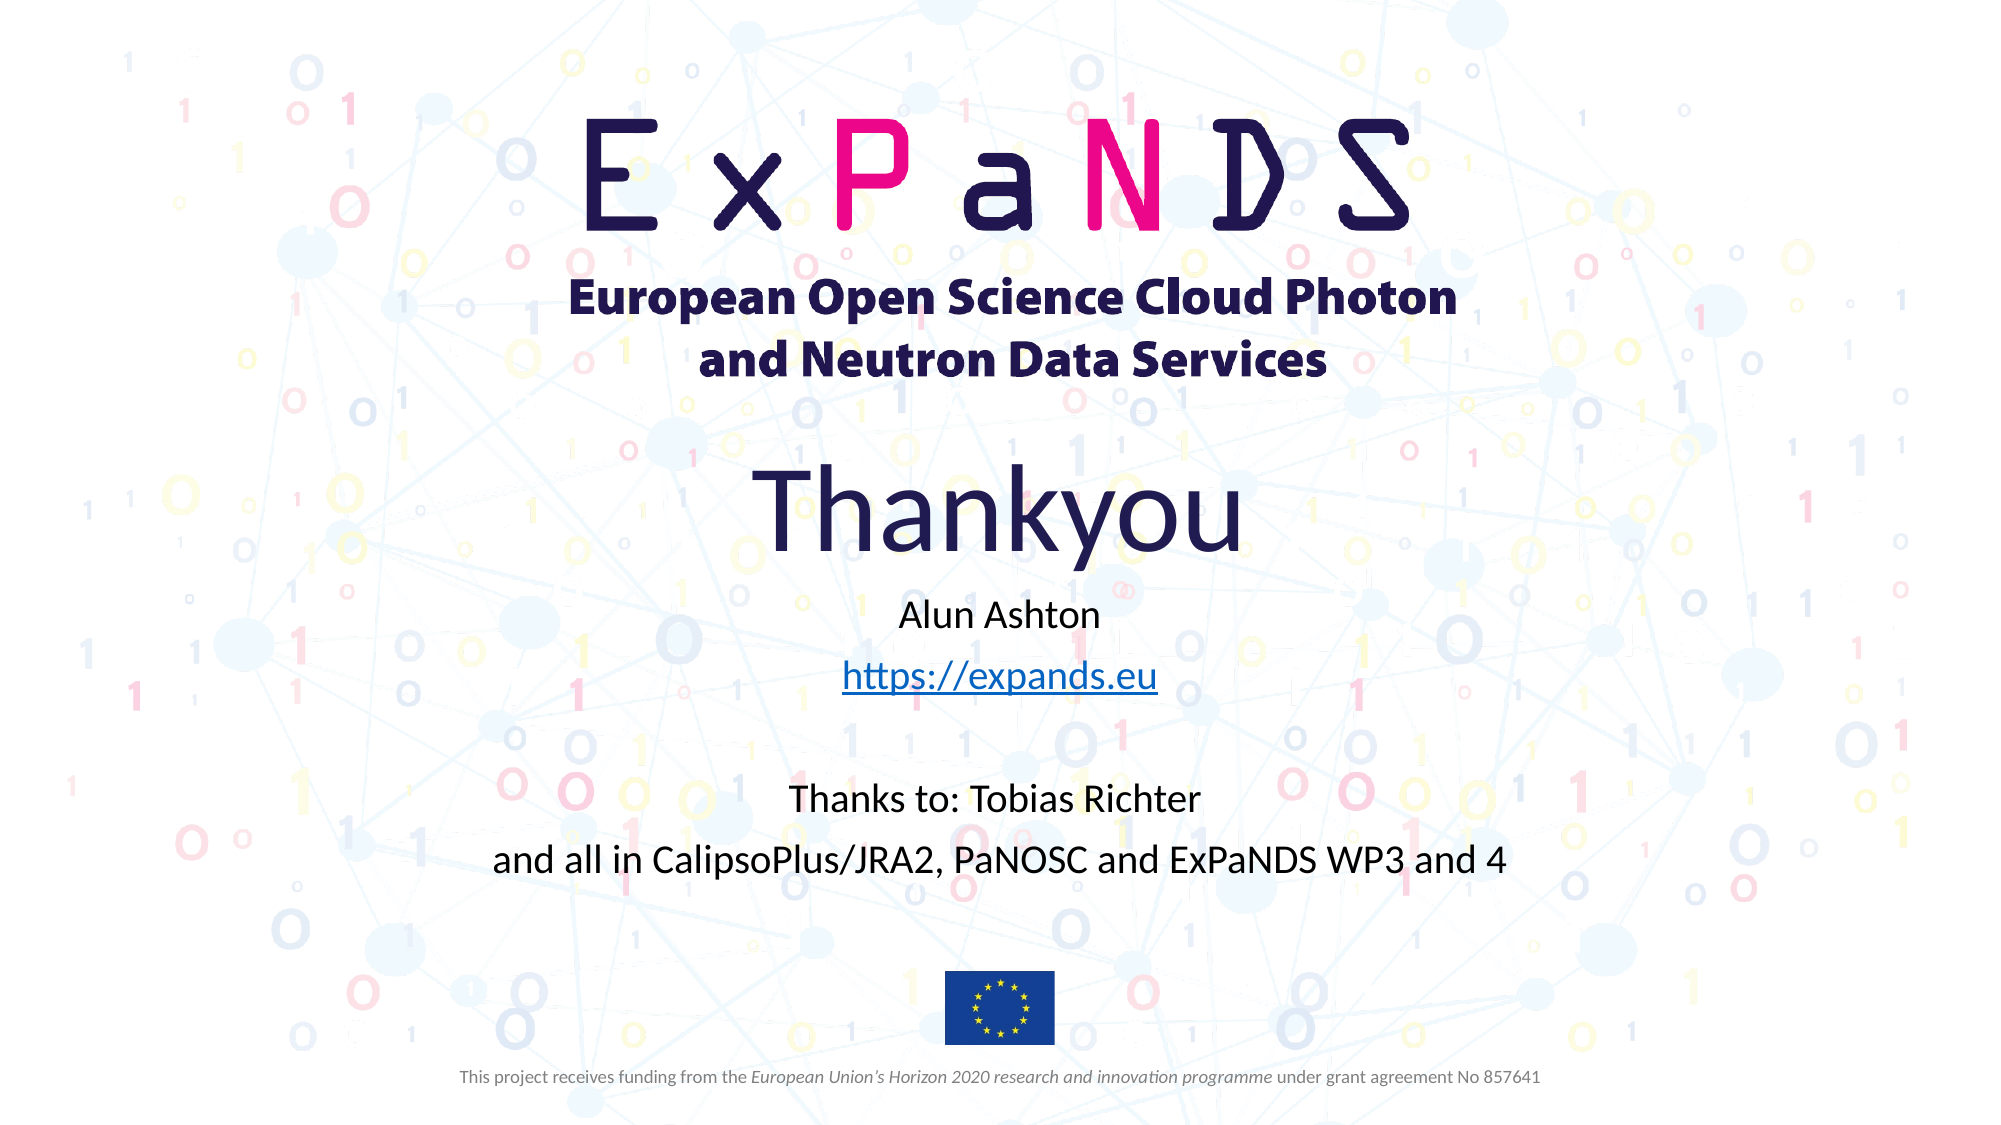

# Thankyou
Alun Ashton
https://expands.eu

Thanks to: Tobias Richter
and all in CalipsoPlus/JRA2, PaNOSC and ExPaNDS WP3 and 4